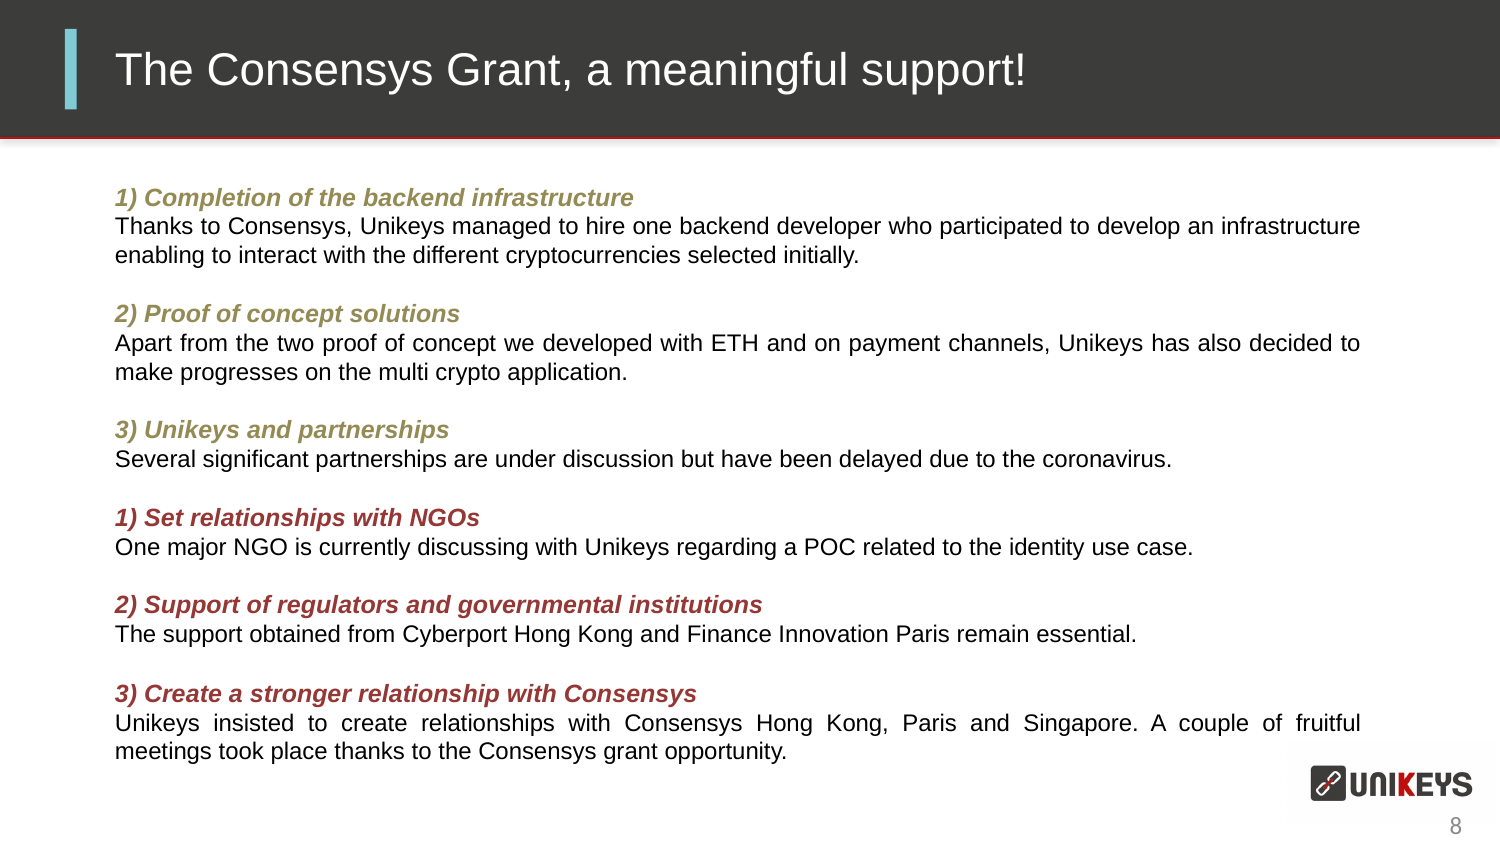

The Consensys Grant, a meaningful support!
1) Completion of the backend infrastructure
Thanks to Consensys, Unikeys managed to hire one backend developer who participated to develop an infrastructure enabling to interact with the different cryptocurrencies selected initially.

2) Proof of concept solutions
Apart from the two proof of concept we developed with ETH and on payment channels, Unikeys has also decided to make progresses on the multi crypto application.

3) Unikeys and partnerships
Several significant partnerships are under discussion but have been delayed due to the coronavirus.

1) Set relationships with NGOs
One major NGO is currently discussing with Unikeys regarding a POC related to the identity use case.

2) Support of regulators and governmental institutions
The support obtained from Cyberport Hong Kong and Finance Innovation Paris remain essential.

3) Create a stronger relationship with Consensys
Unikeys insisted to create relationships with Consensys Hong Kong, Paris and Singapore. A couple of fruitful meetings took place thanks to the Consensys grant opportunity.

8